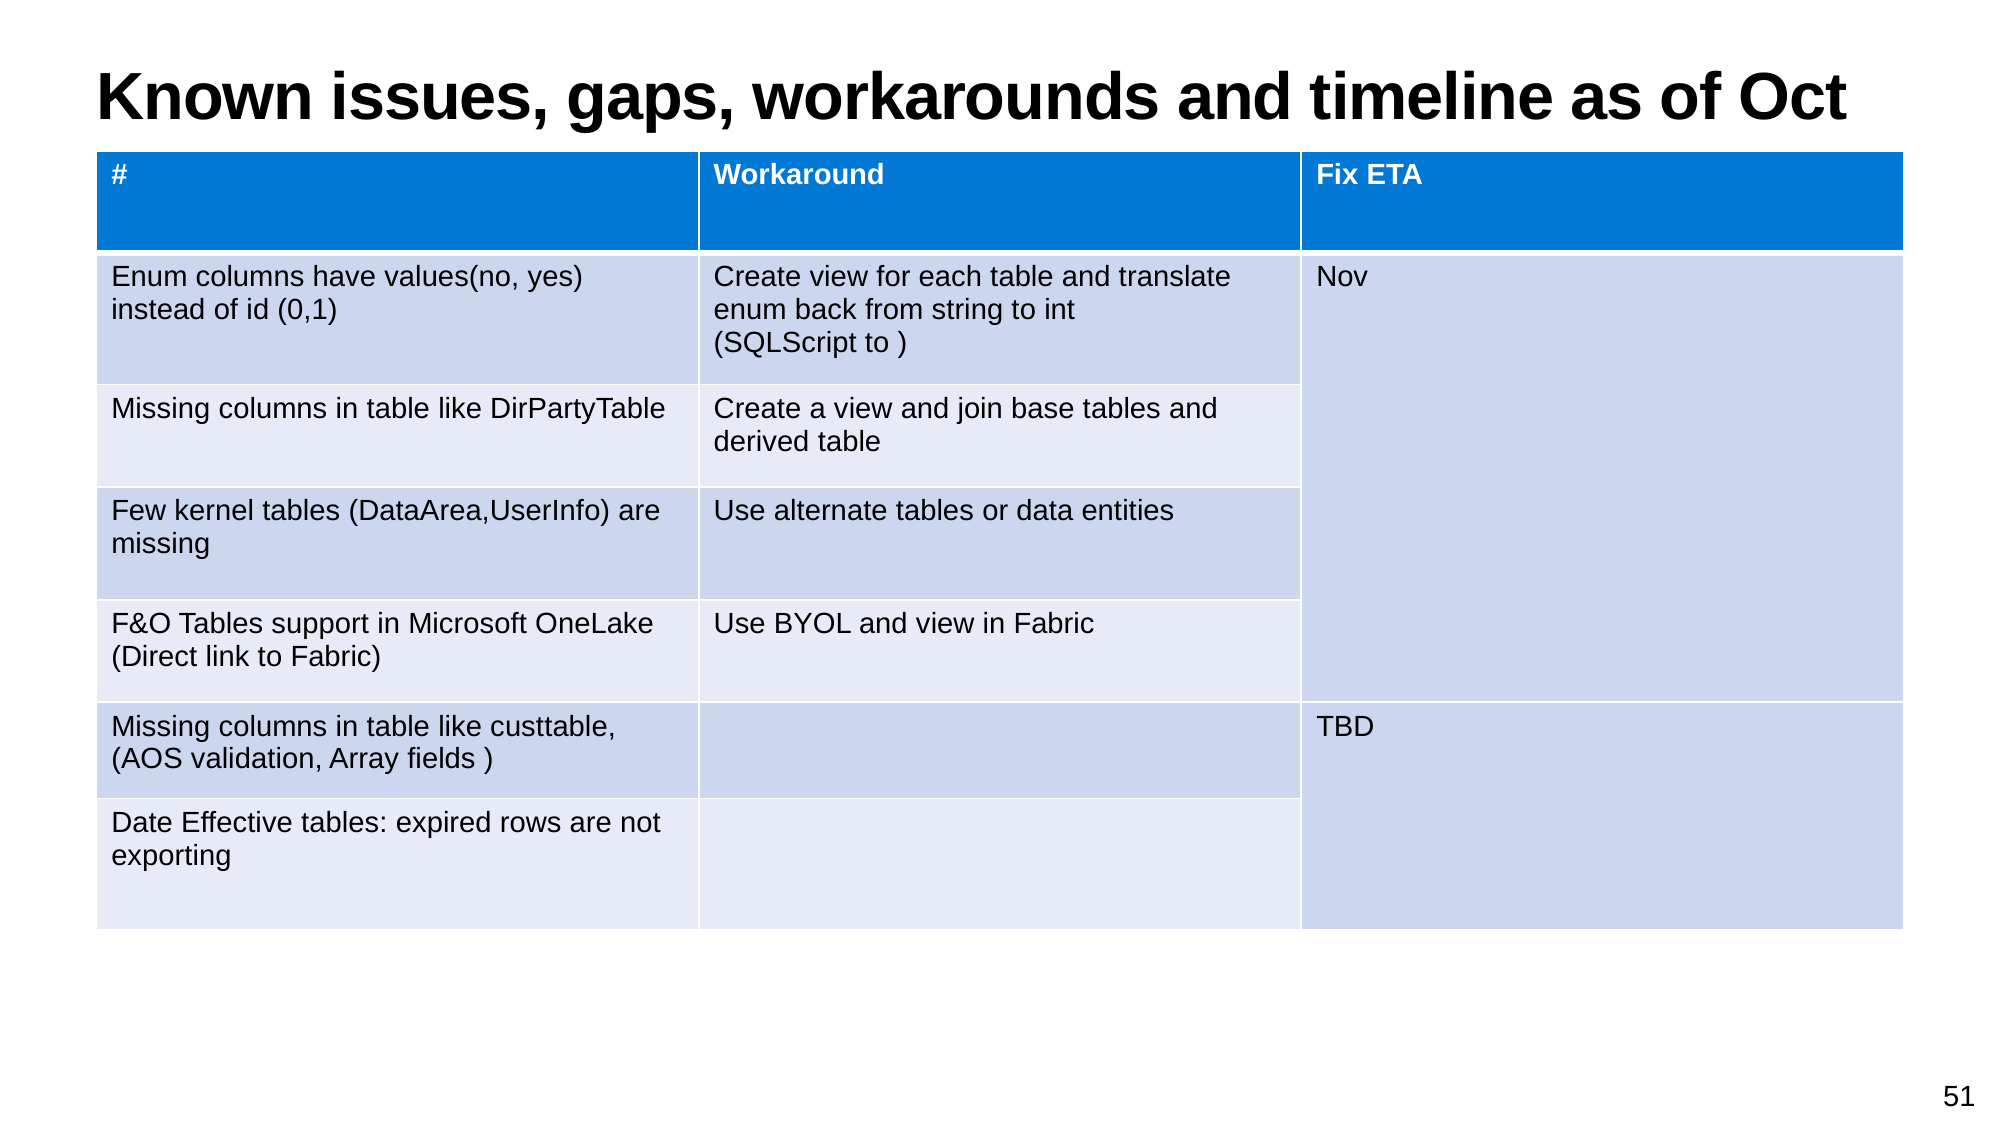

# Known issues, gaps, workarounds and timeline as of Oct 2023
| # | Workaround | Fix ETA |
| --- | --- | --- |
| Enum columns have values(no, yes) instead of id (0,1) | Create view for each table and translate enum back from string to int (SQLScript to ) | Nov |
| Missing columns in table like DirPartyTable | Create a view and join base tables and derived table |  |
| Few kernel tables (DataArea,UserInfo) are missing | Use alternate tables or data entities | Nov |
| F&O Tables support in Microsoft OneLake (Direct link to Fabric) | Use BYOL and view in Fabric | Nov 2023 |
| Missing columns in table like custtable, (AOS validation, Array fields ) |  | TBD |
| Date Effective tables: expired rows are not exporting |  | TBD |